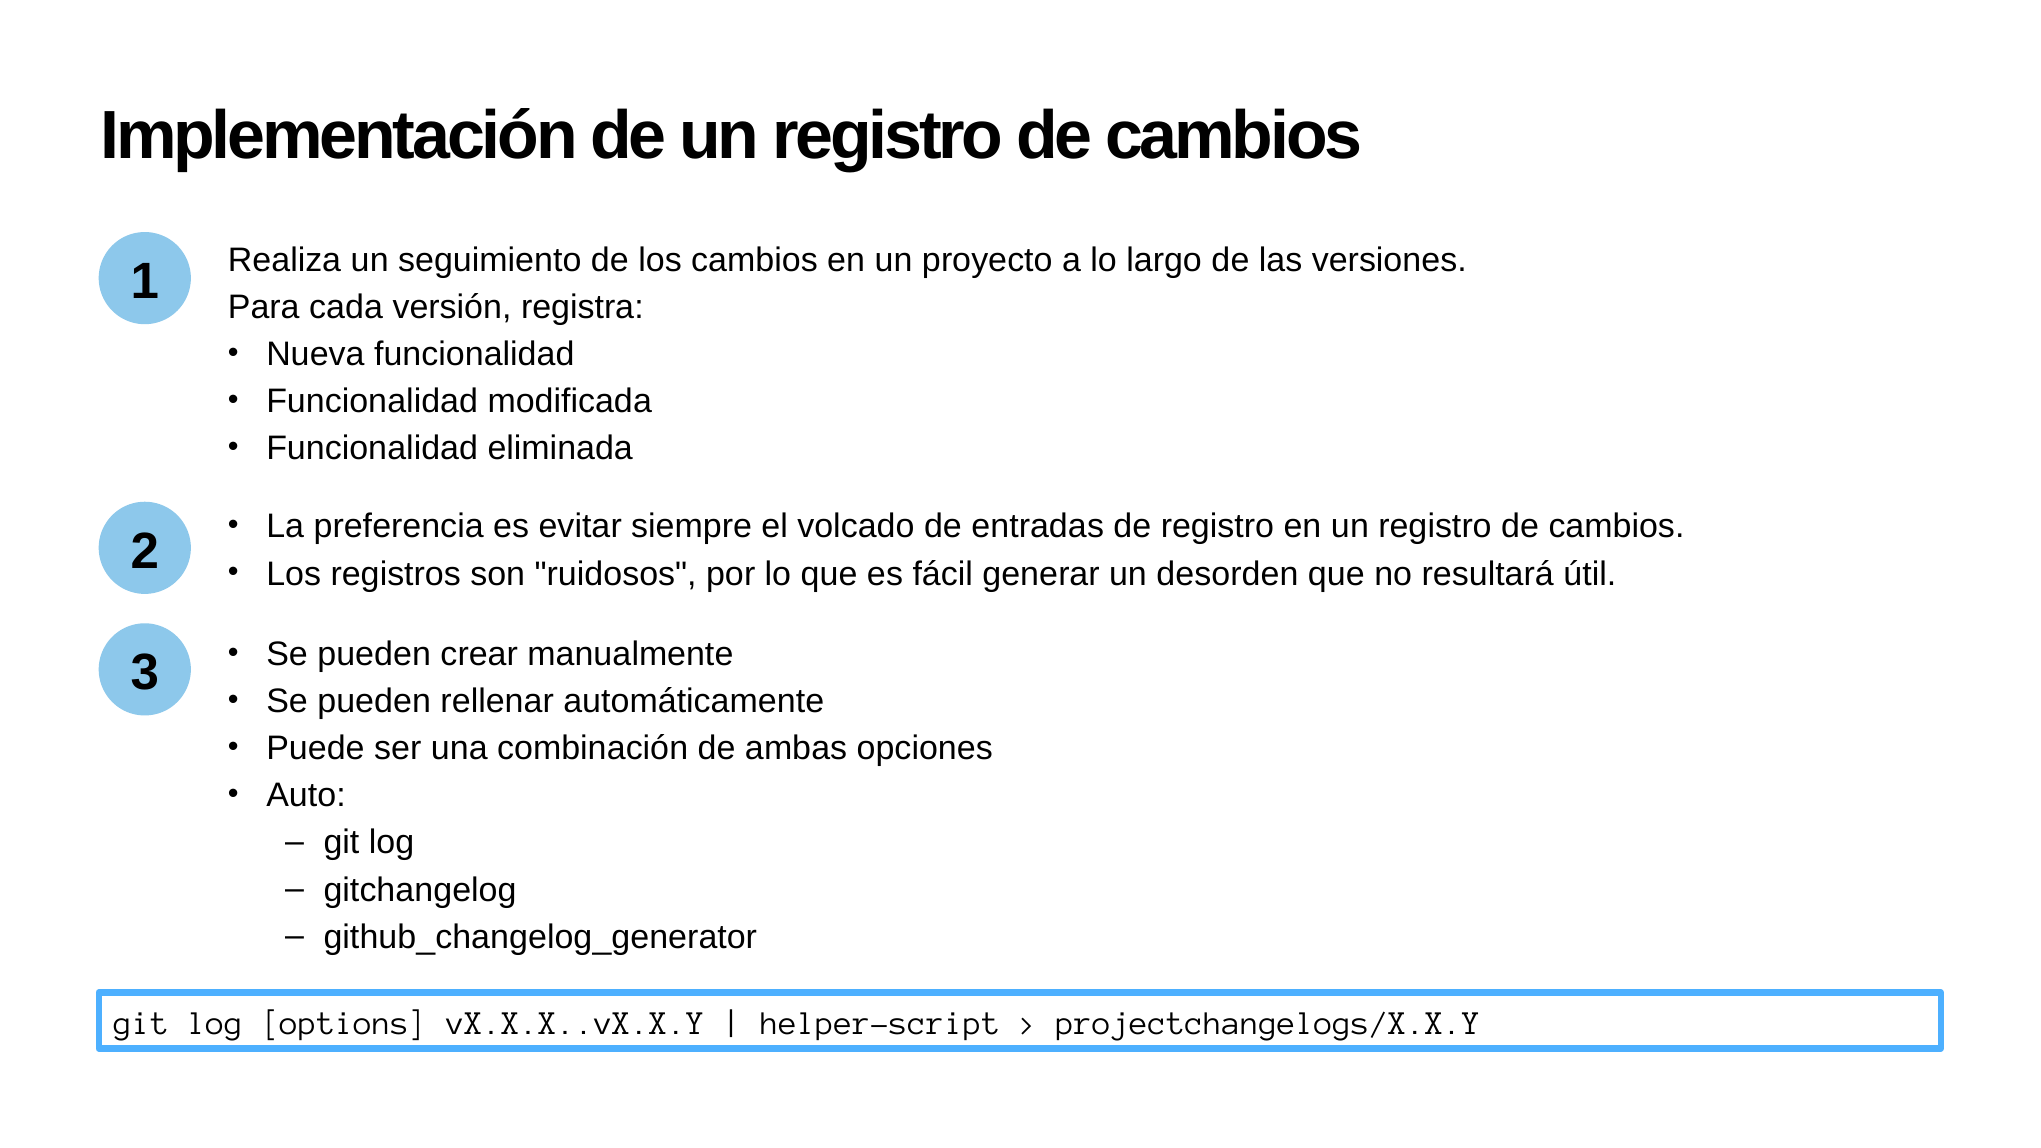

# Implementación de un registro de cambios
1
Realiza un seguimiento de los cambios en un proyecto a lo largo de las versiones.
Para cada versión, registra:
Nueva funcionalidad
Funcionalidad modificada
Funcionalidad eliminada
2
La preferencia es evitar siempre el volcado de entradas de registro en un registro de cambios.
Los registros son "ruidosos", por lo que es fácil generar un desorden que no resultará útil.
3
Se pueden crear manualmente
Se pueden rellenar automáticamente
Puede ser una combinación de ambas opciones
Auto:
git log
gitchangelog
github_changelog_generator
git log [options] vX.X.X..vX.X.Y | helper-script > projectchangelogs/X.X.Y